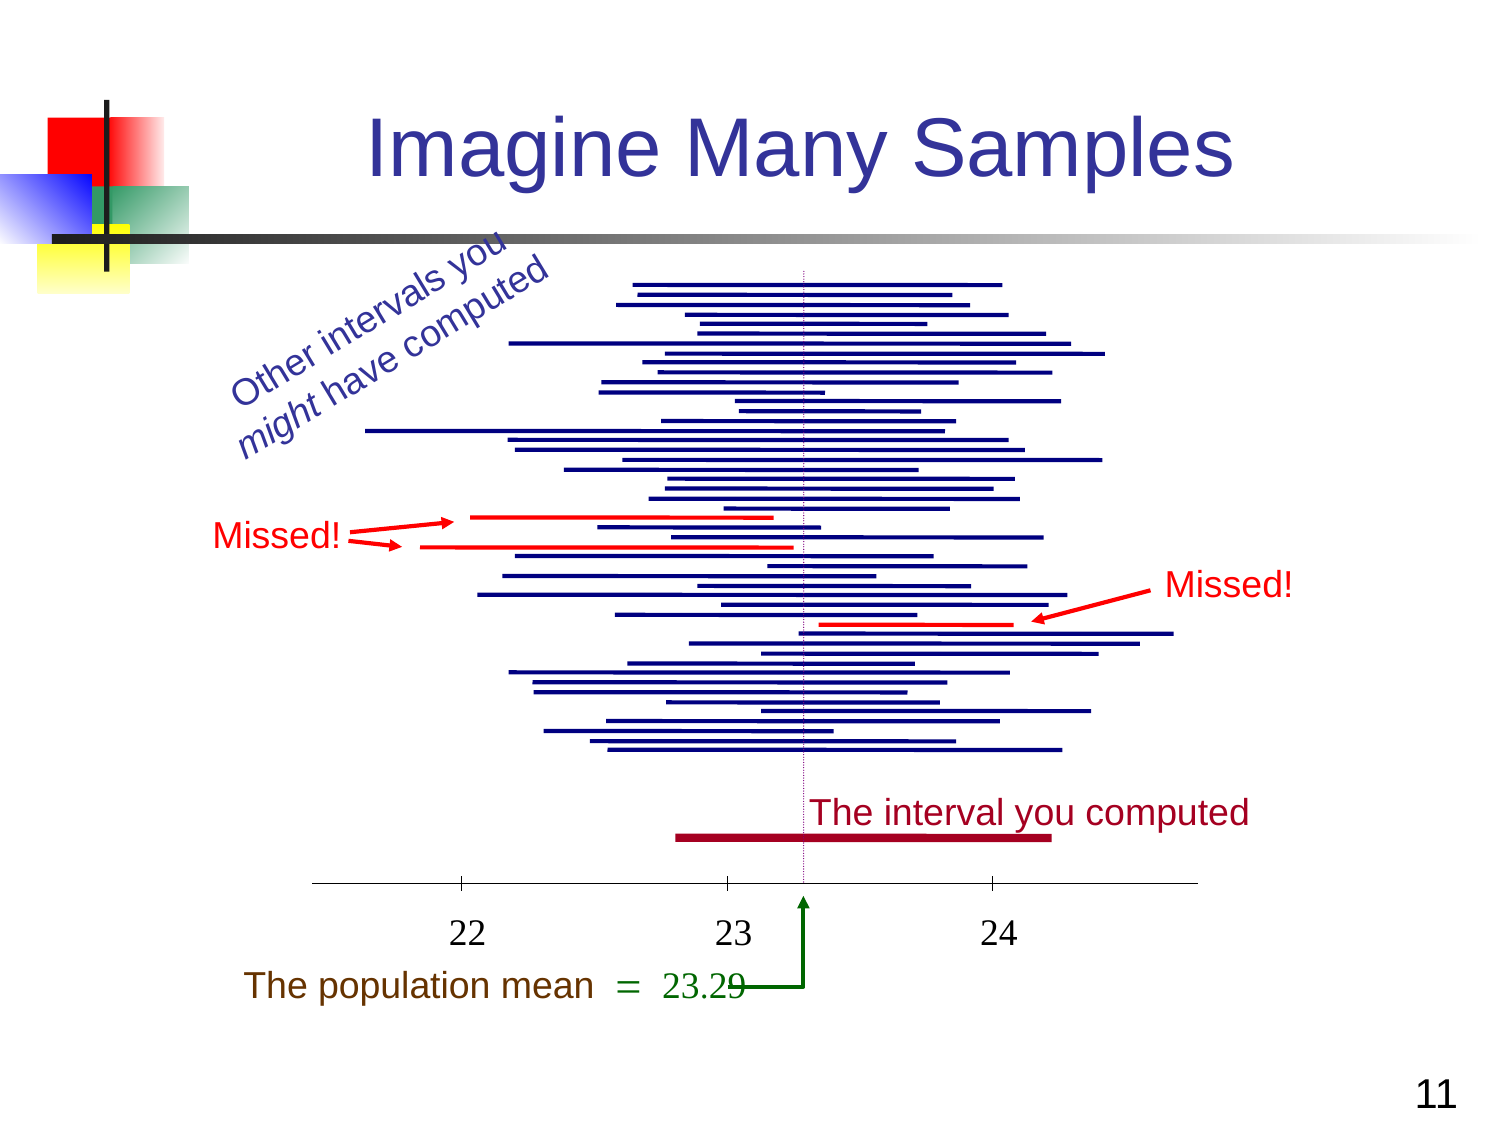

# Imagine Many Samples

Other intervals you
might have computed

Missed!

Missed!

The interval you computed

22
23
24

The population mean = 23.29
11